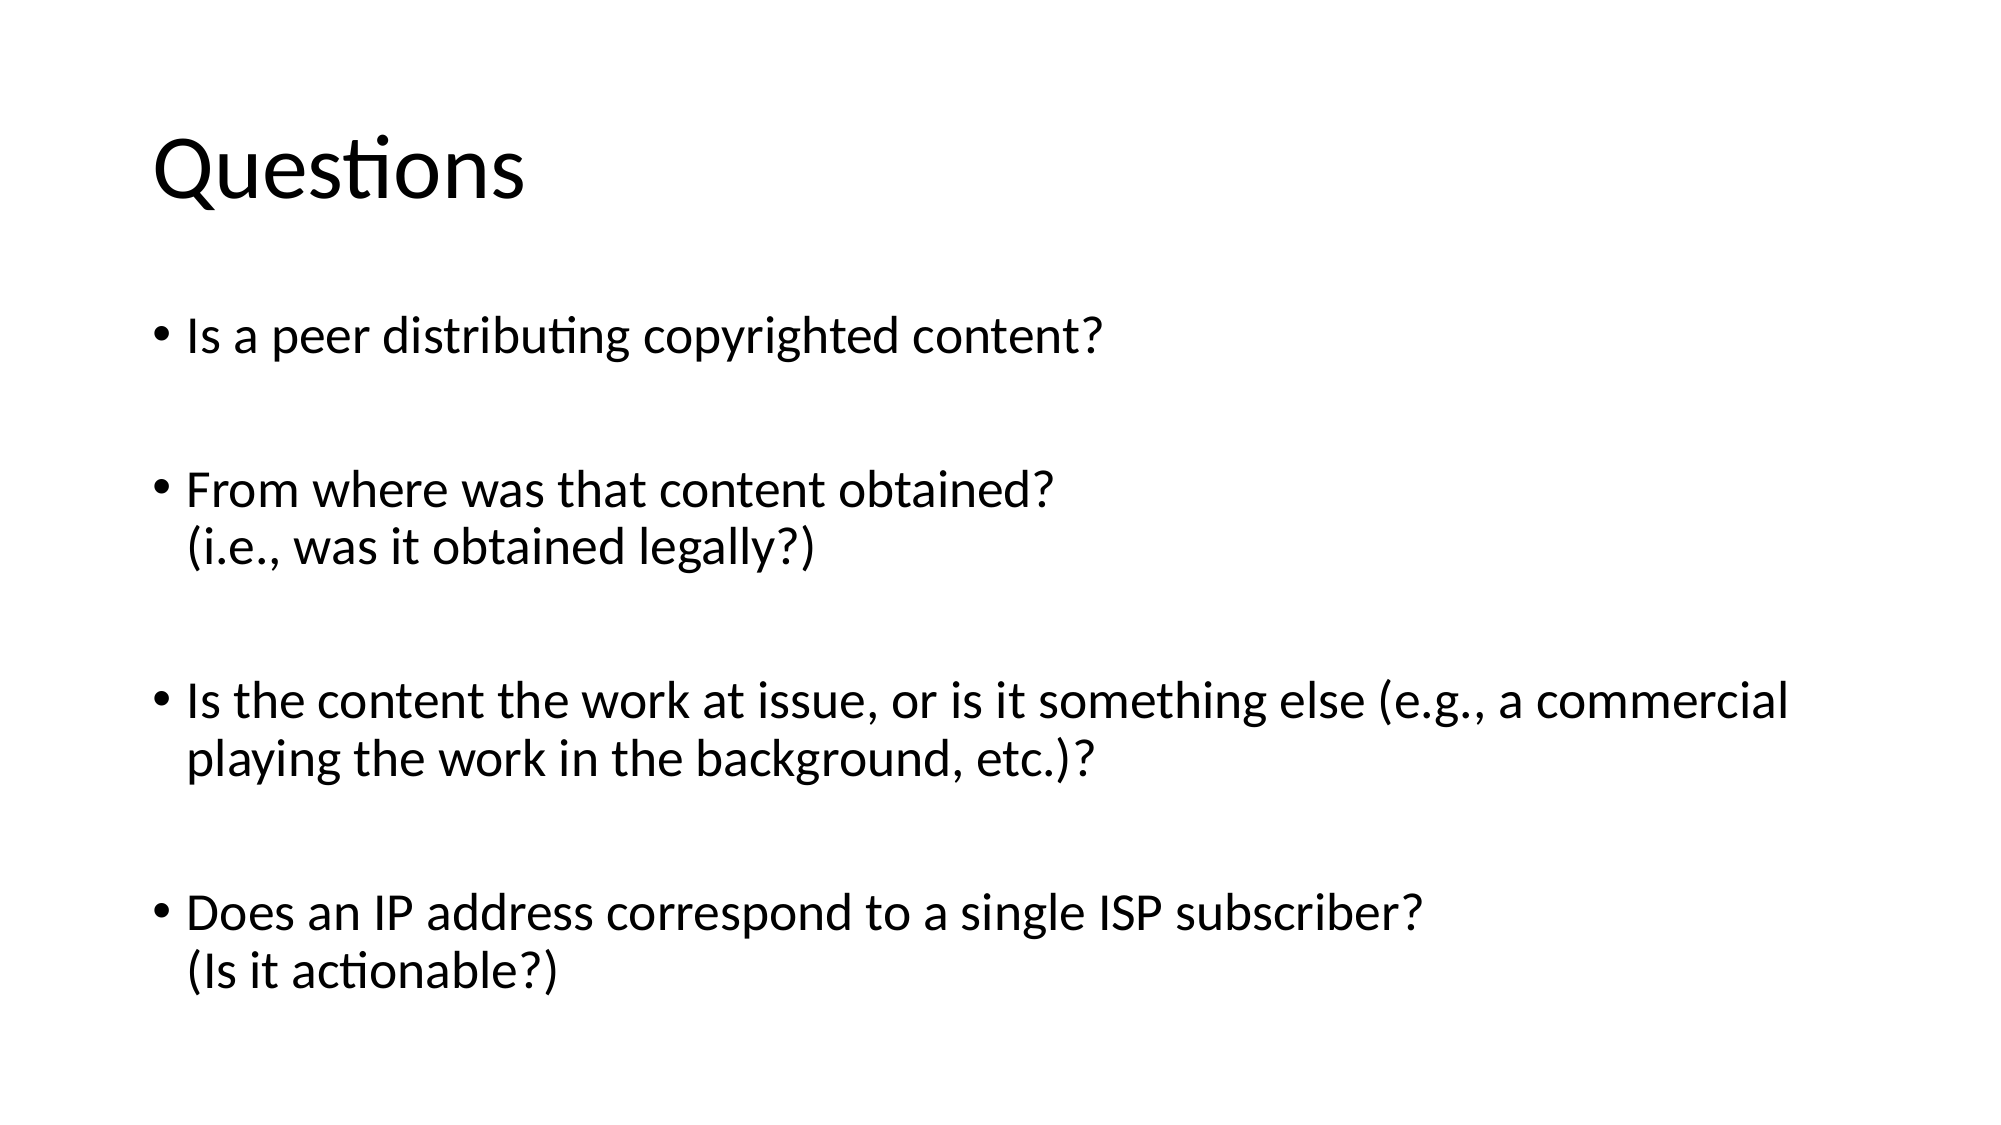

# Questions
Is a peer distributing copyrighted content?

From where was that content obtained?
(i.e., was it obtained legally?)

Is the content the work at issue, or is it something else (e.g., a commercial playing the work in the background, etc.)?

Does an IP address correspond to a single ISP subscriber?
(Is it actionable?)